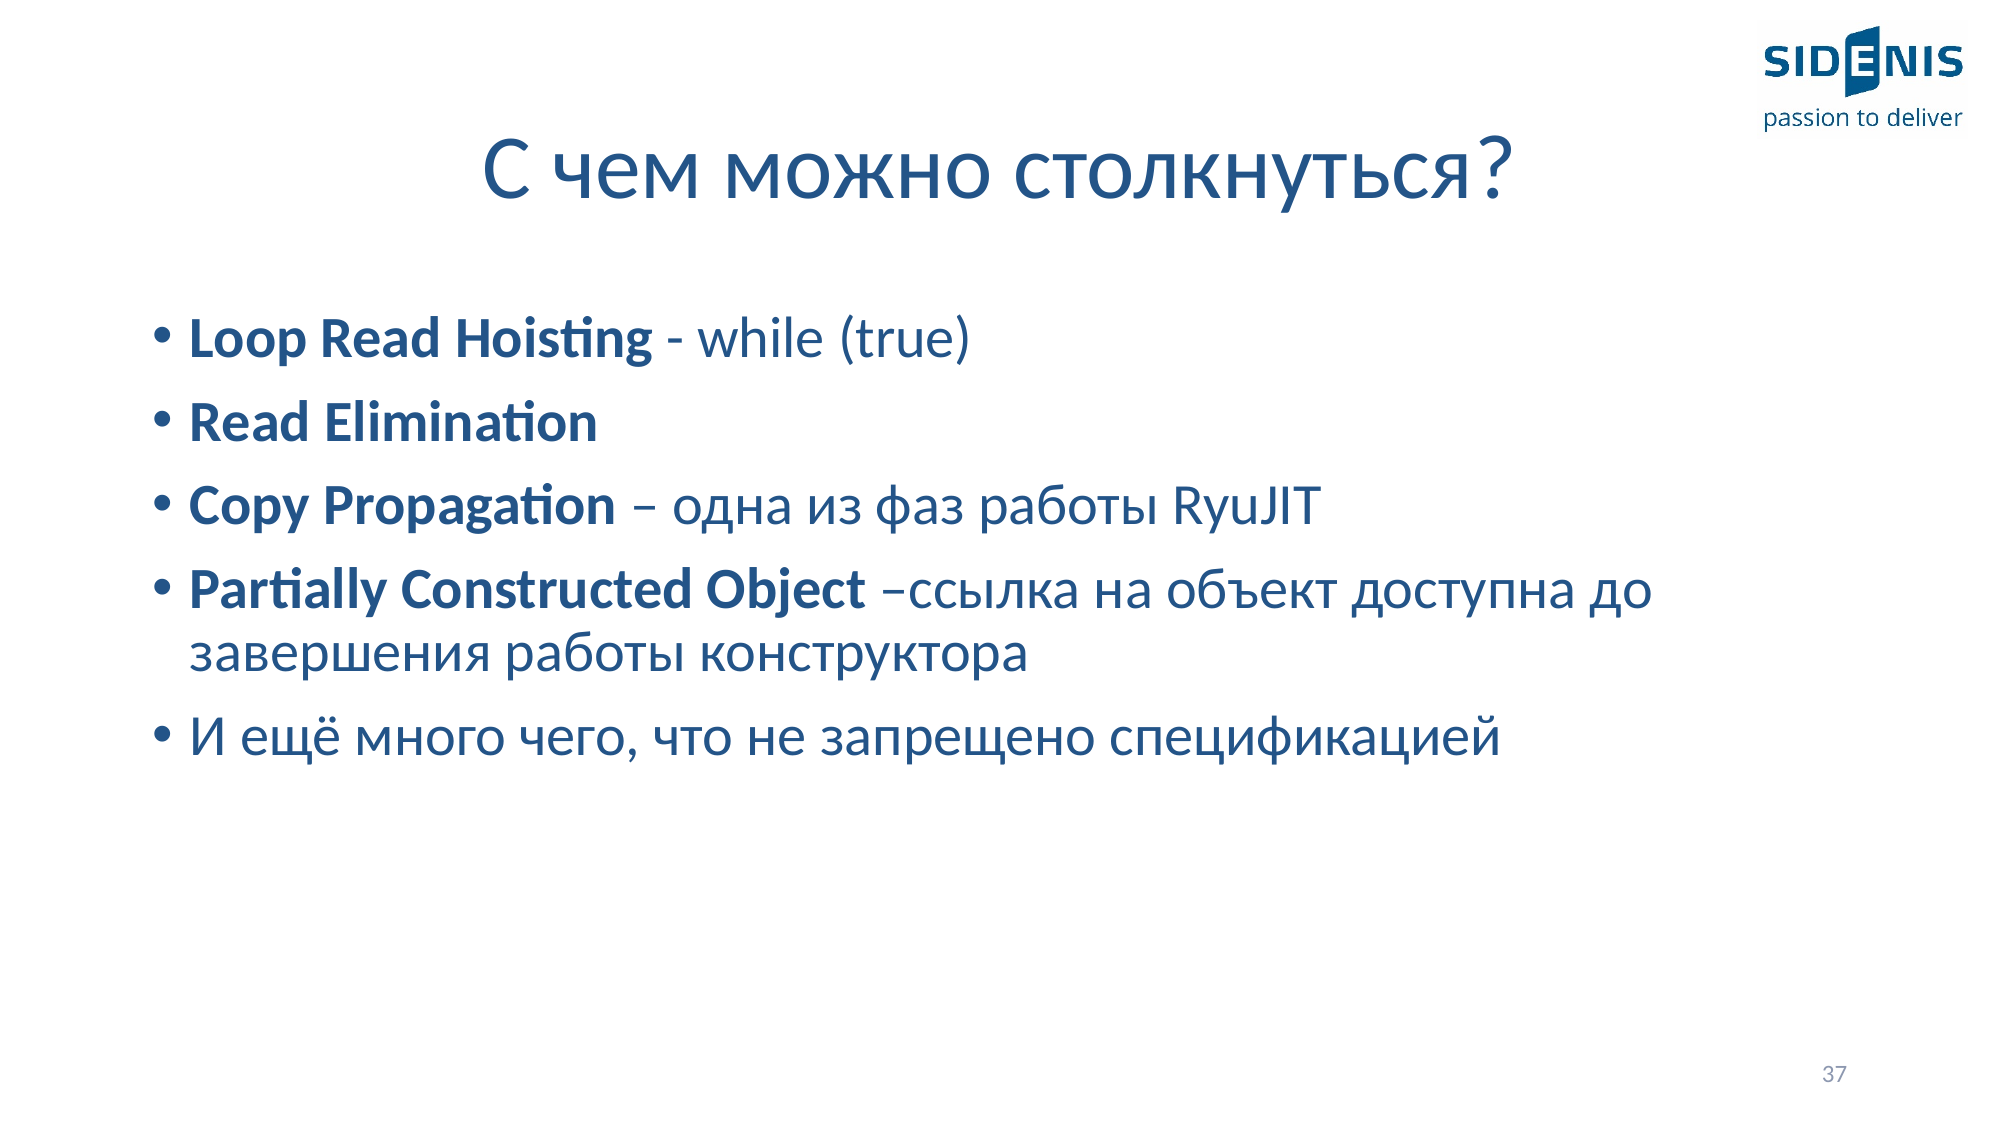

# С чем можно столкнуться?
Loop Read Hoisting - while (true)
Read Elimination
Copy Propagation – одна из фаз работы RyuJIT
Partially Constructed Object –ссылка на объект доступна до завершения работы конструктора
И ещё много чего, что не запрещено спецификацией

37